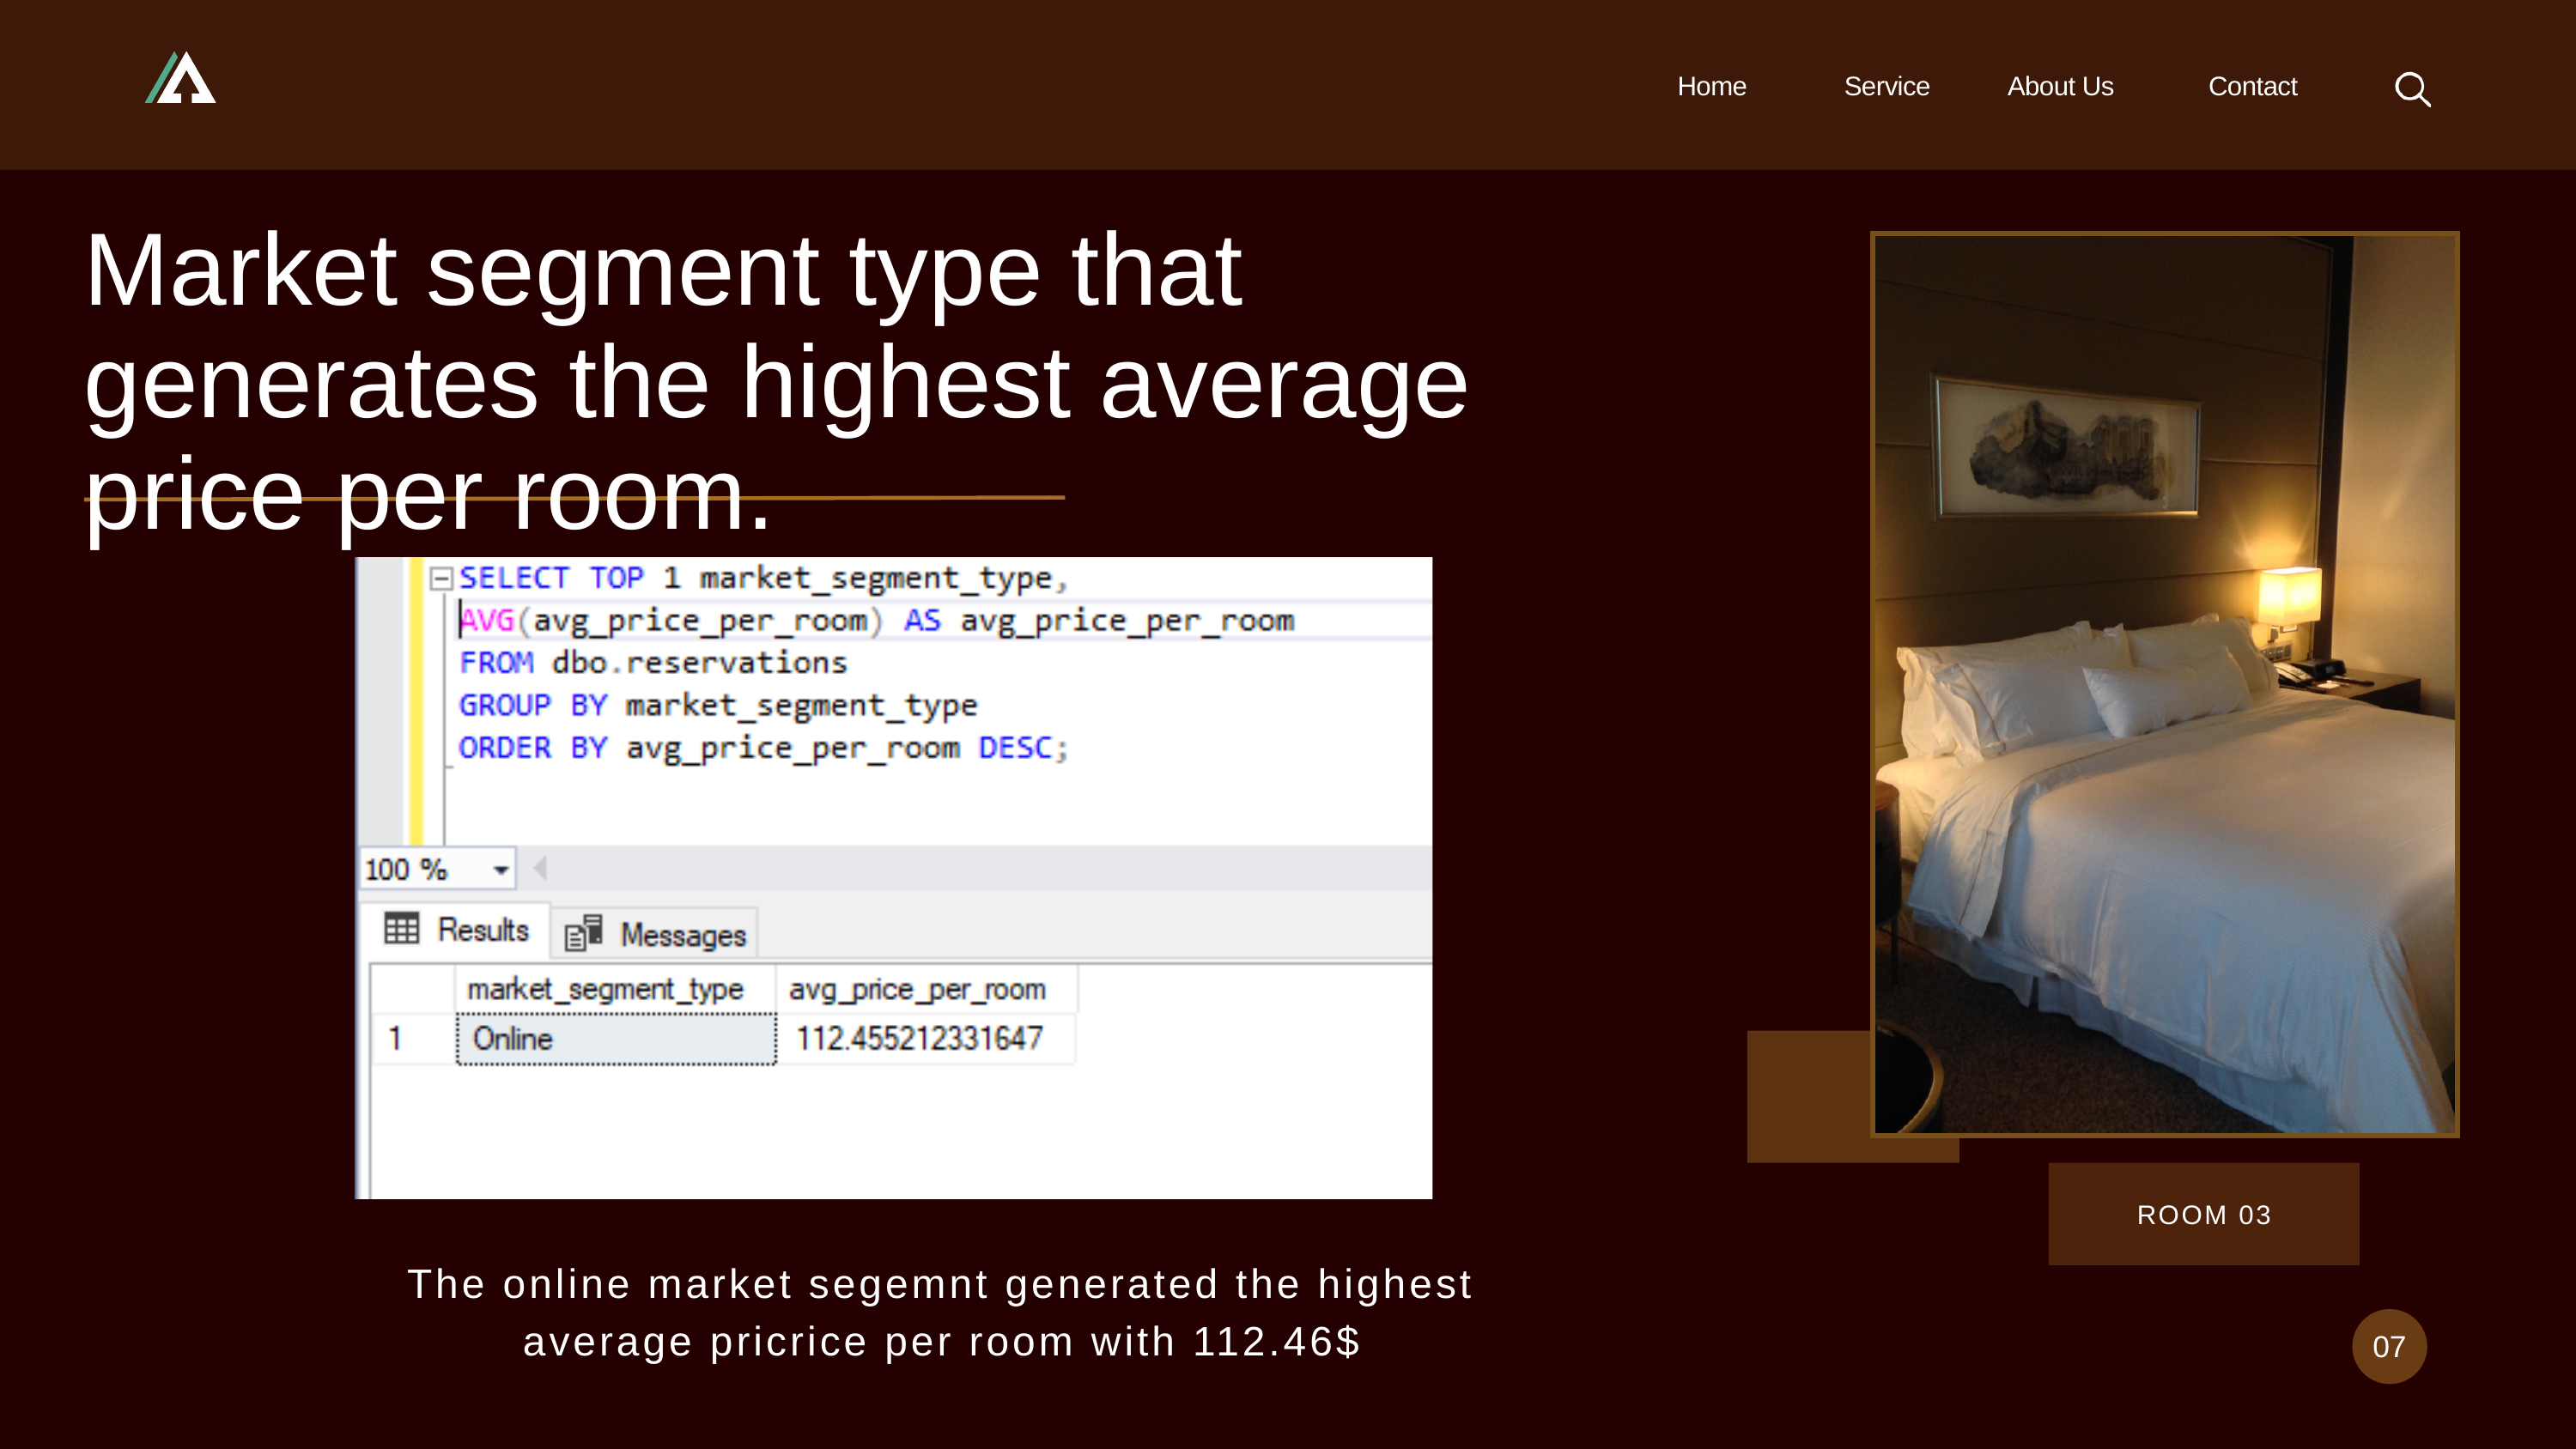

Home
Service
About Us
Contact

Market segment type that generates the highest average price per room.

ROOM 03
The online market segemnt generated the highest average pricrice per room with 112.46$

07